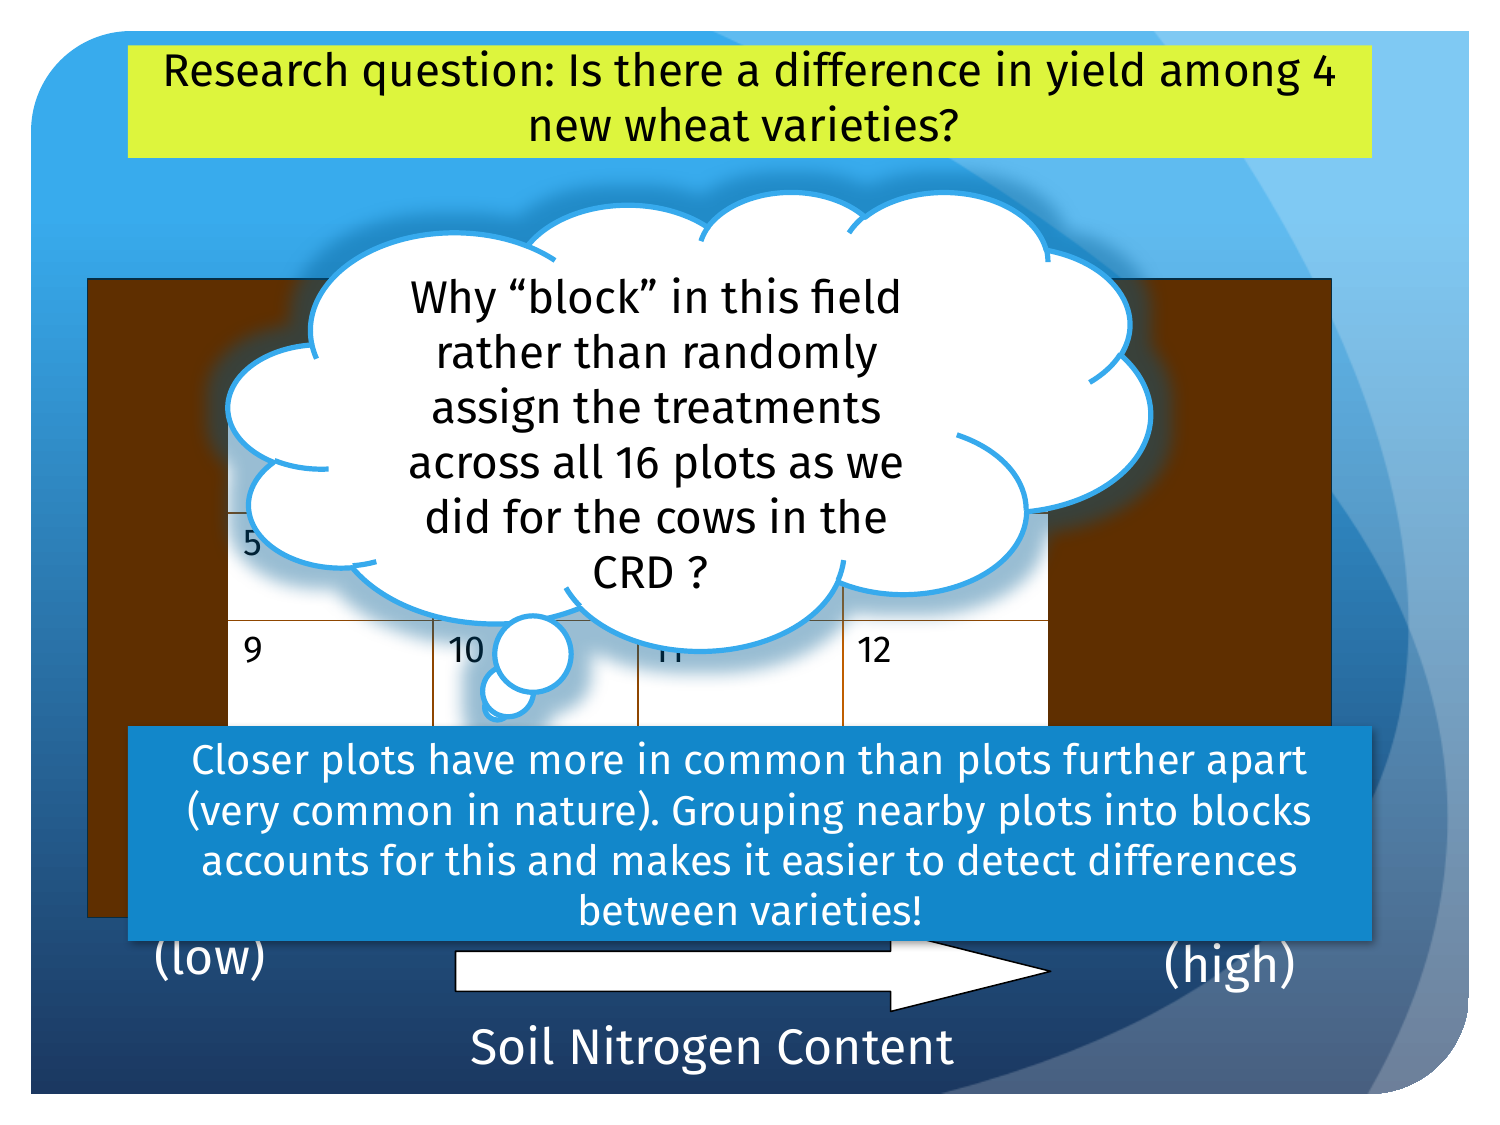

Research question: Is there a difference in yield among 4 new wheat varieties?
Why “block” in this field rather than randomly assign the treatments across all 16 plots as we did for the cows in the CRD ?

Experimental Field
| 1 | 2 | 3 | 4 |
| --- | --- | --- | --- |
| 5 | 6 | 7 | 8 |
| 9 | 10 | 11 | 12 |
| 13 | 14 | 15 | 16 |
We are only interested in the effect of wheat variety on yield, but spatial variation in soil nitrogen affects yield too! Grouping plots with similar soil properties can lower the error (within treatment differences) and make it easier to detect differences among varieties!

Closer plots have more in common than plots further apart (very common in nature). Grouping nearby plots into blocks accounts for this and makes it easier to detect differences between varieties!
(low)
(high)
Soil Nitrogen Content